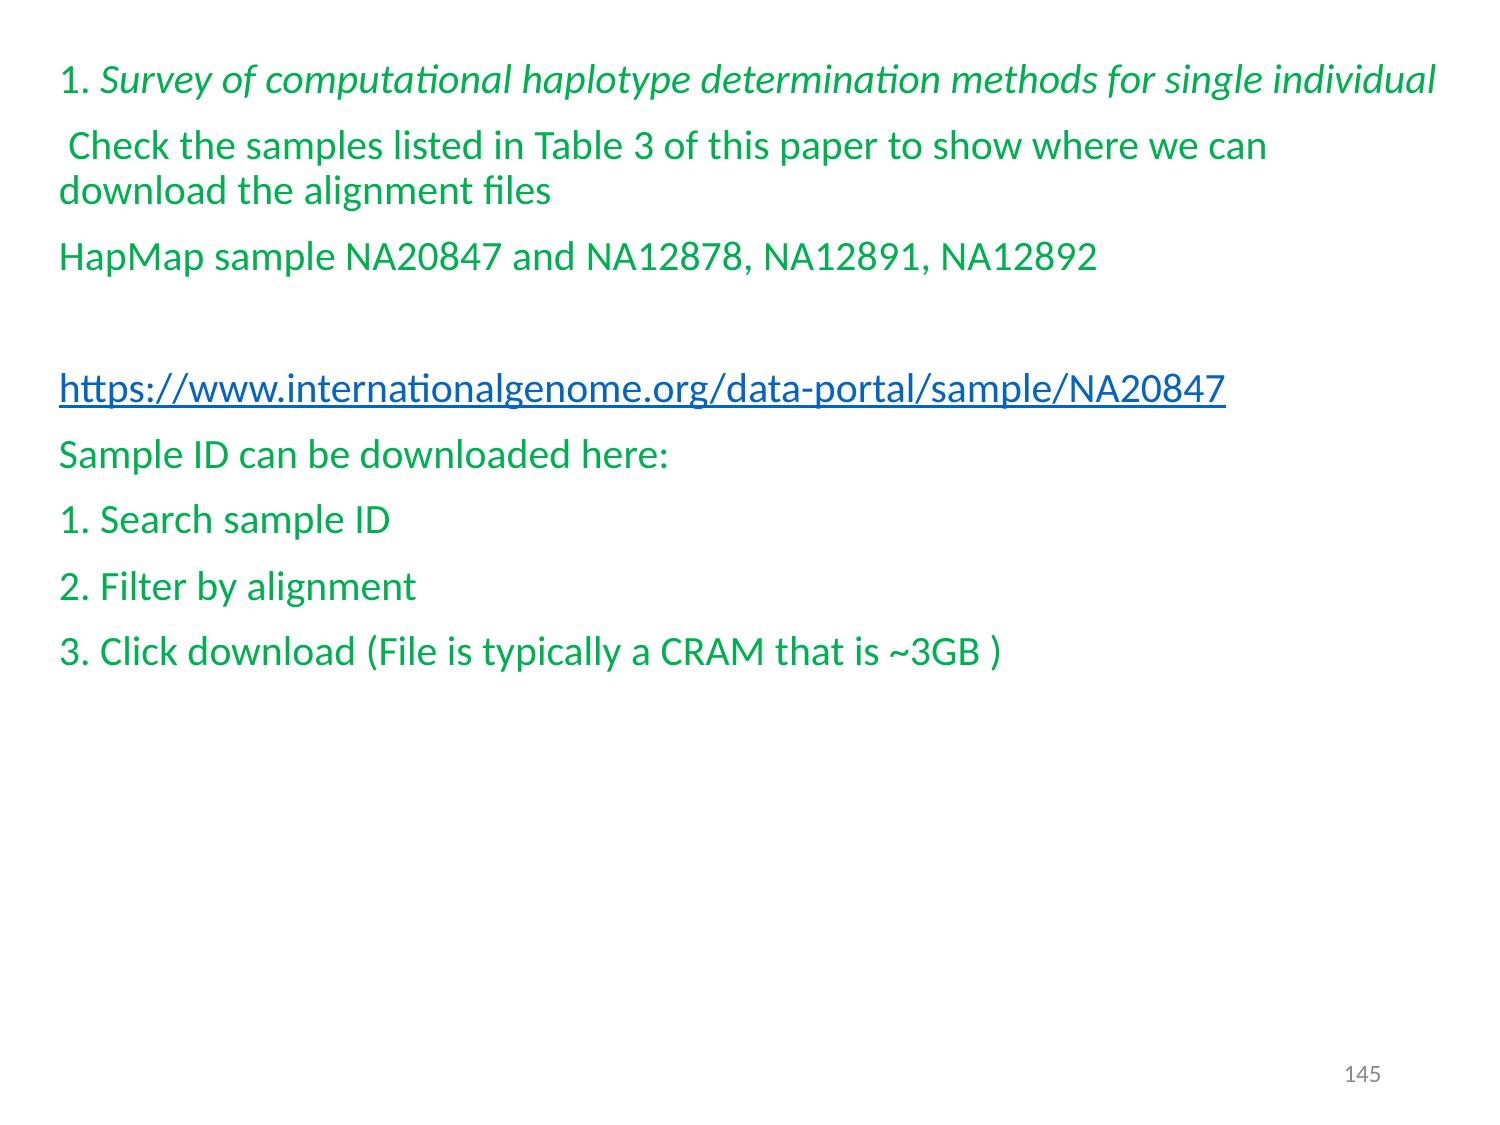

1. Survey of computational haplotype determination methods for single individual
 Check the samples listed in Table 3 of this paper to show where we can download the alignment files
HapMap sample NA20847 and NA12878, NA12891, NA12892

https://www.internationalgenome.org/data-portal/sample/NA20847
Sample ID can be downloaded here:
1. Search sample ID
2. Filter by alignment
3. Click download (File is typically a CRAM that is ~3GB )
145